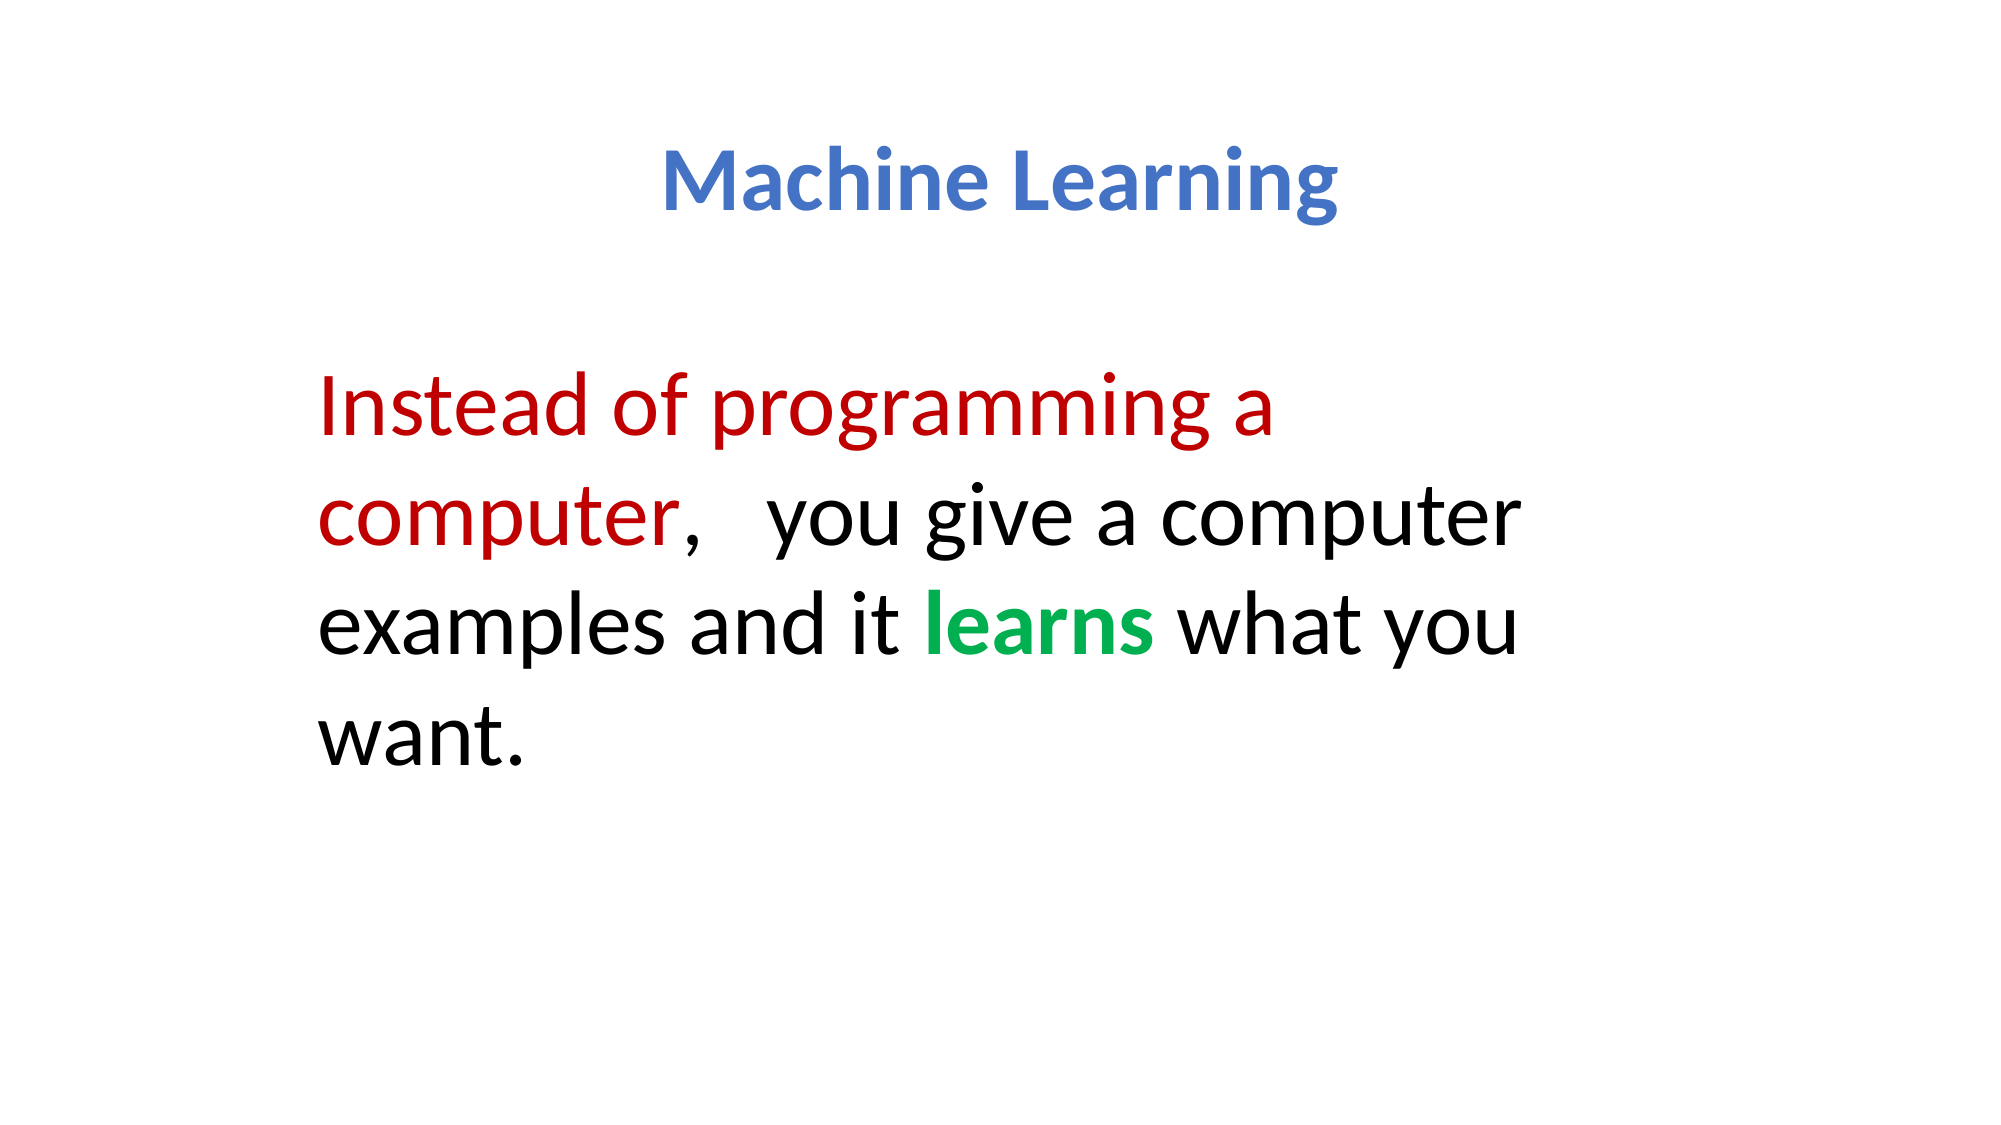

Machine Learning
Instead of programming a computer,   you give a computer examples and it learns what you want.